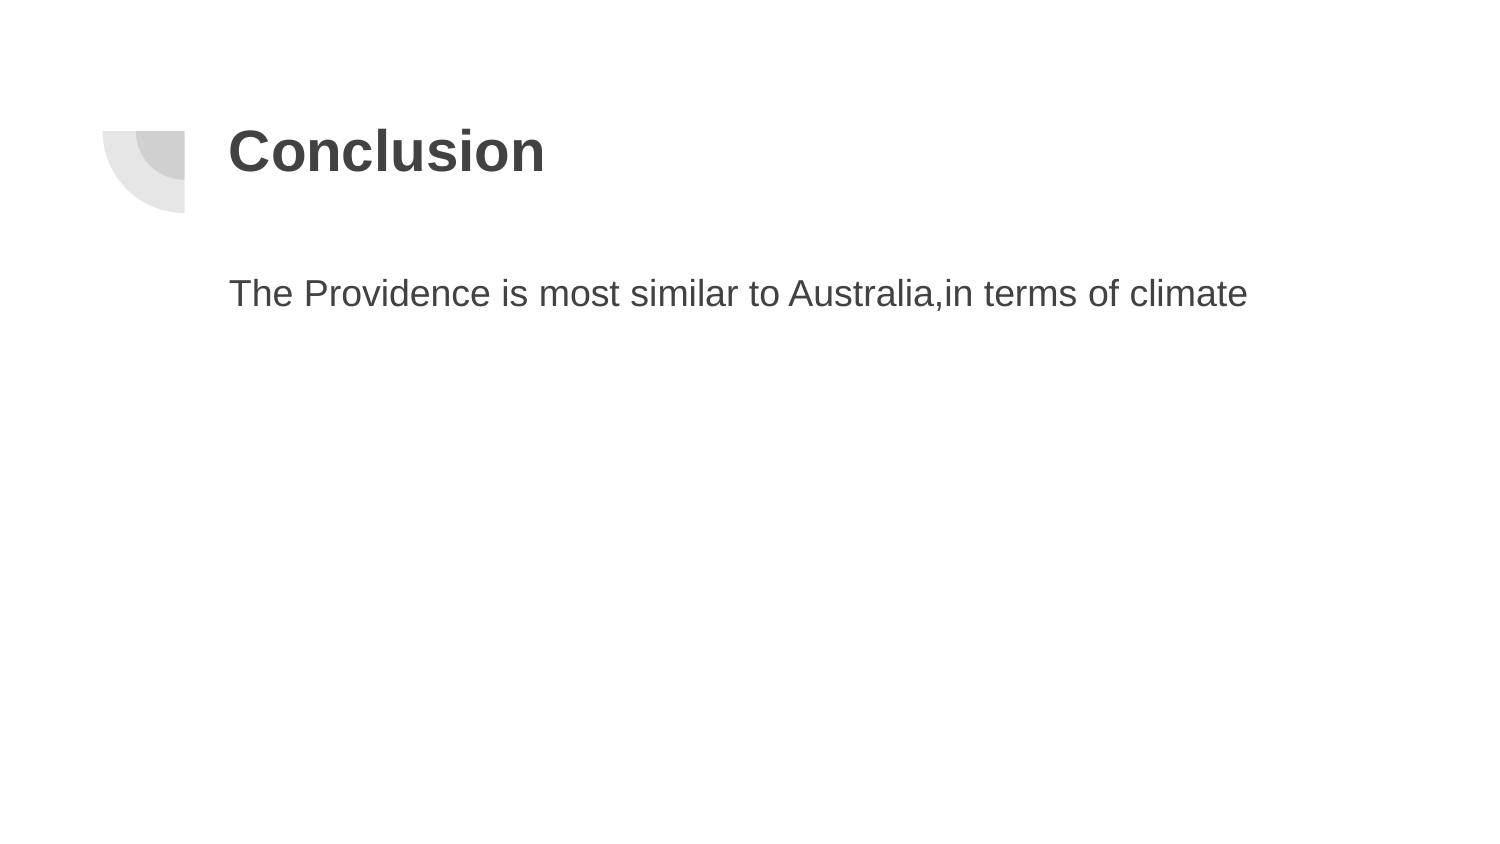

# Conclusion
The Providence is most similar to Australia,in terms of climate